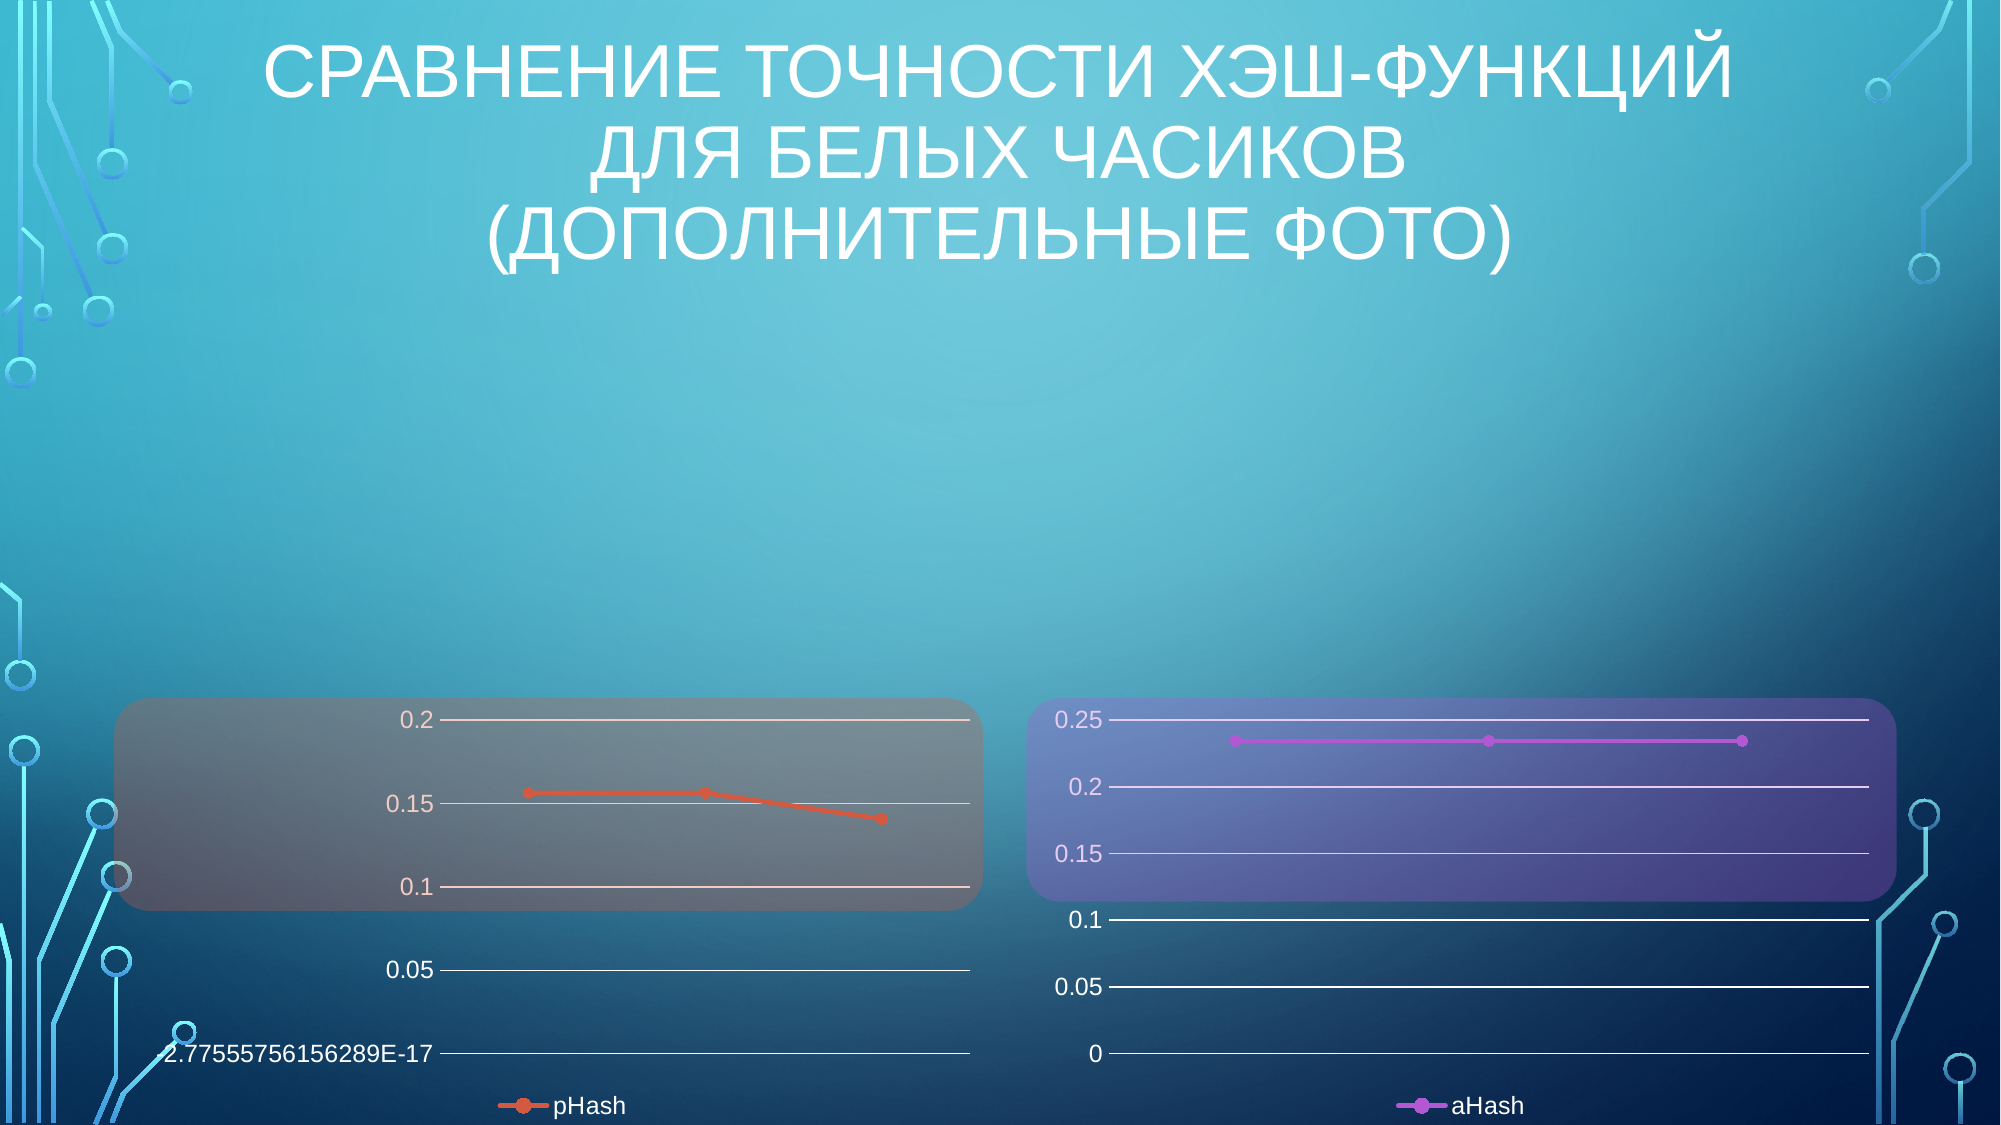

# Сравнение точности хэш-функций Для белых часиков (Дополнительные фото)

### Chart

| Category | pHash |
|---|---|
| "664e1ea0193db_noisy_image_1_1.jpg" | 0.15625 |
| "noisy_image_1_1.jpg" | 0.15625 |
| "black_chb.jpg" | 0.140625 |

### Chart

| Category | aHash |
|---|---|
| "664e1ea0193db_noisy_image_1_1.jpg" | 0.234375 |
| "noisy_image_1_1.jpg" | 0.234375 |
| "black_chb.jpg" | 0.234375 |